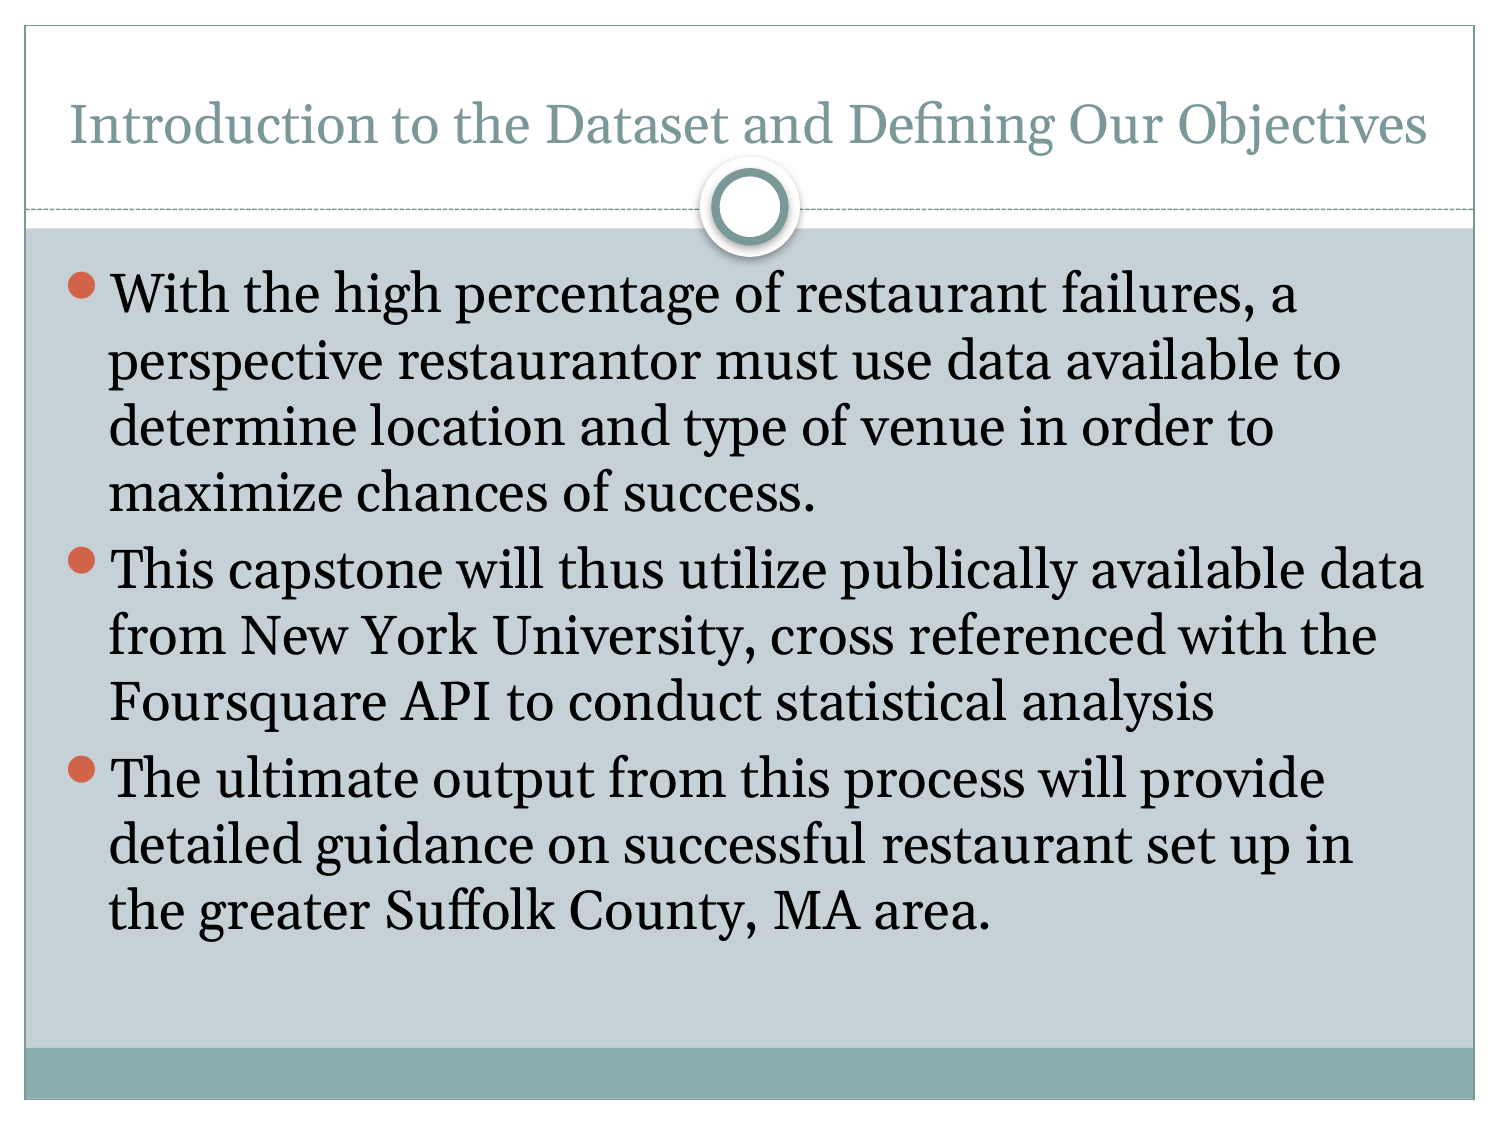

# Introduction to the Dataset and Defining Our Objectives
With the high percentage of restaurant failures, a perspective restaurantor must use data available to determine location and type of venue in order to maximize chances of success.
This capstone will thus utilize publically available data from New York University, cross referenced with the Foursquare API to conduct statistical analysis
The ultimate output from this process will provide detailed guidance on successful restaurant set up in the greater Suffolk County, MA area.